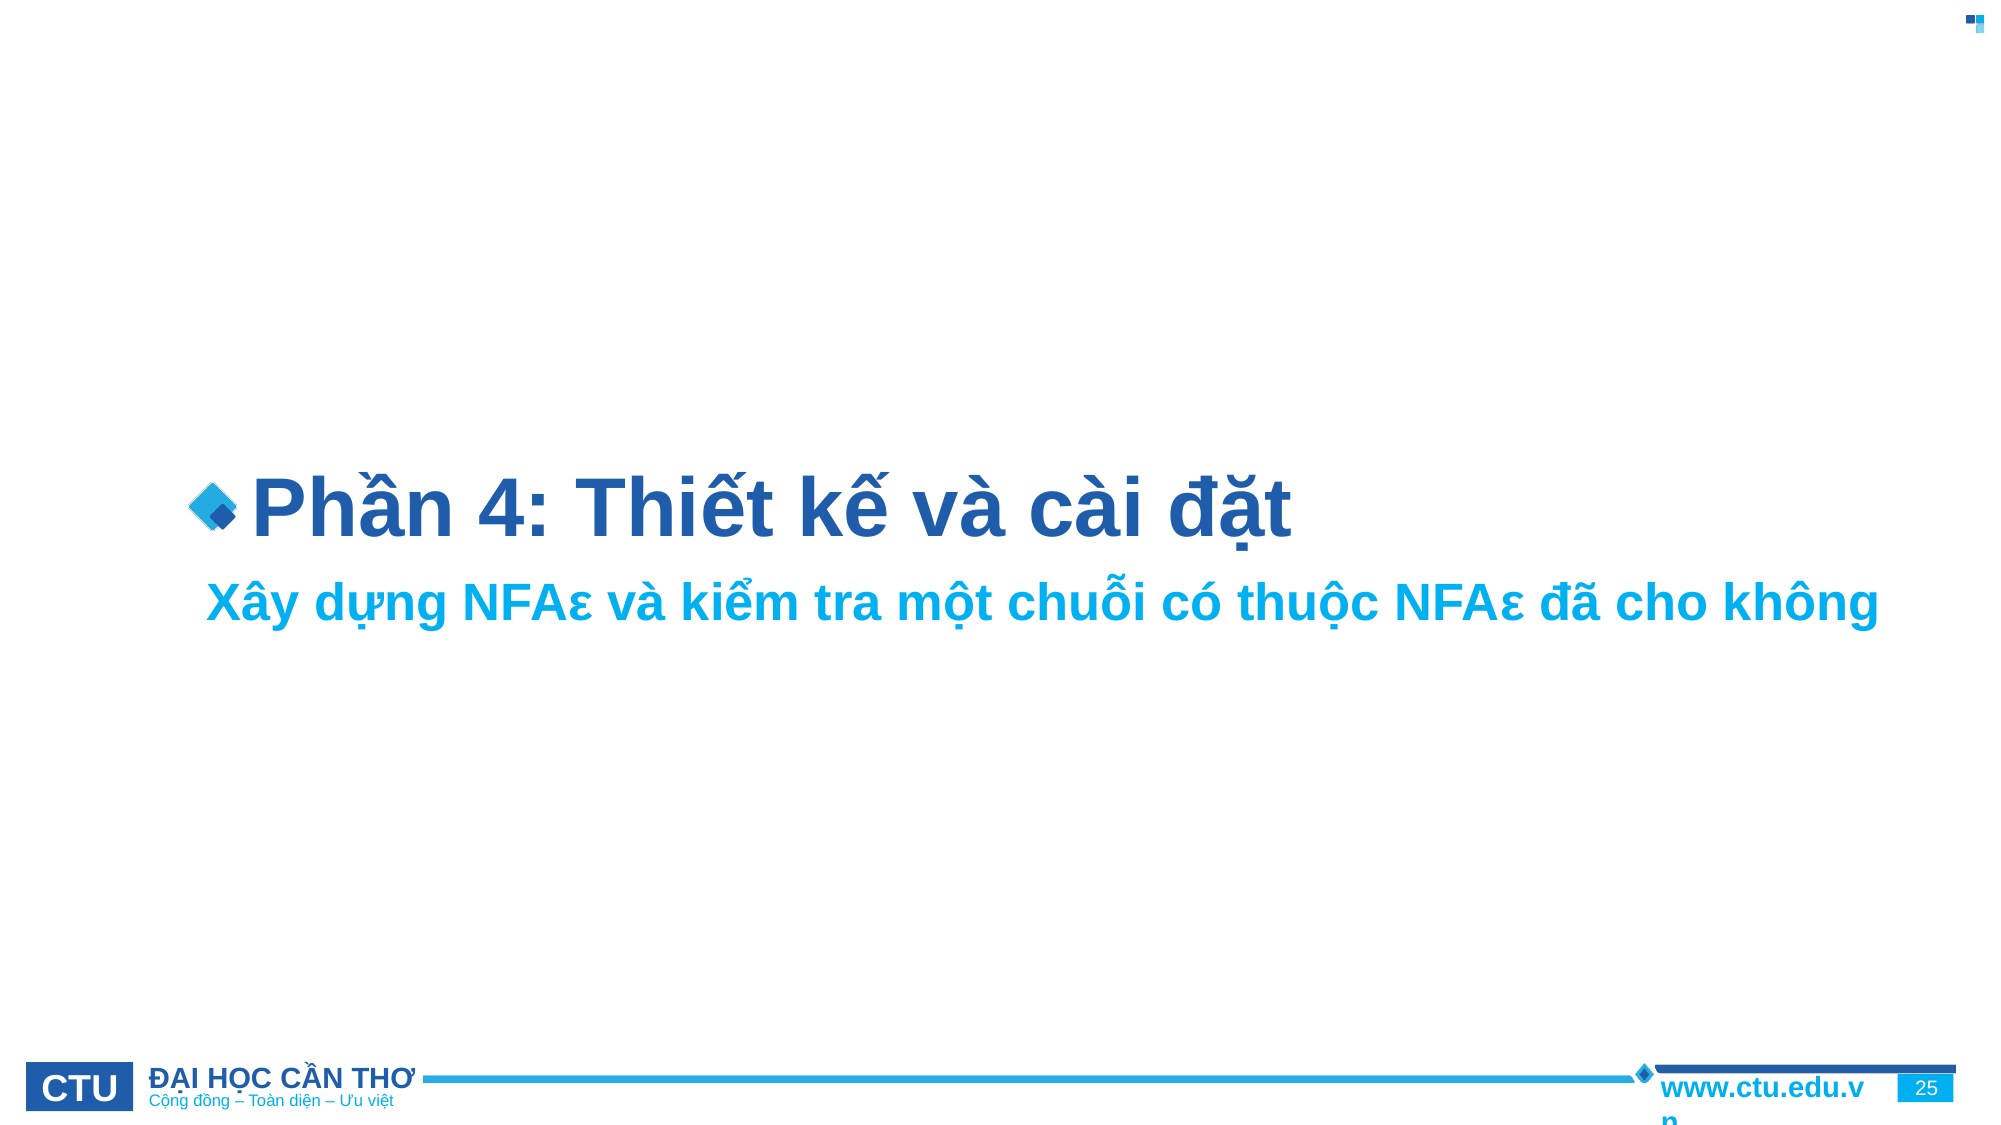

# Phần 4: Thiết kế và cài đặt
Xây dựng NFAε và kiểm tra một chuỗi có thuộc NFAε đã cho không